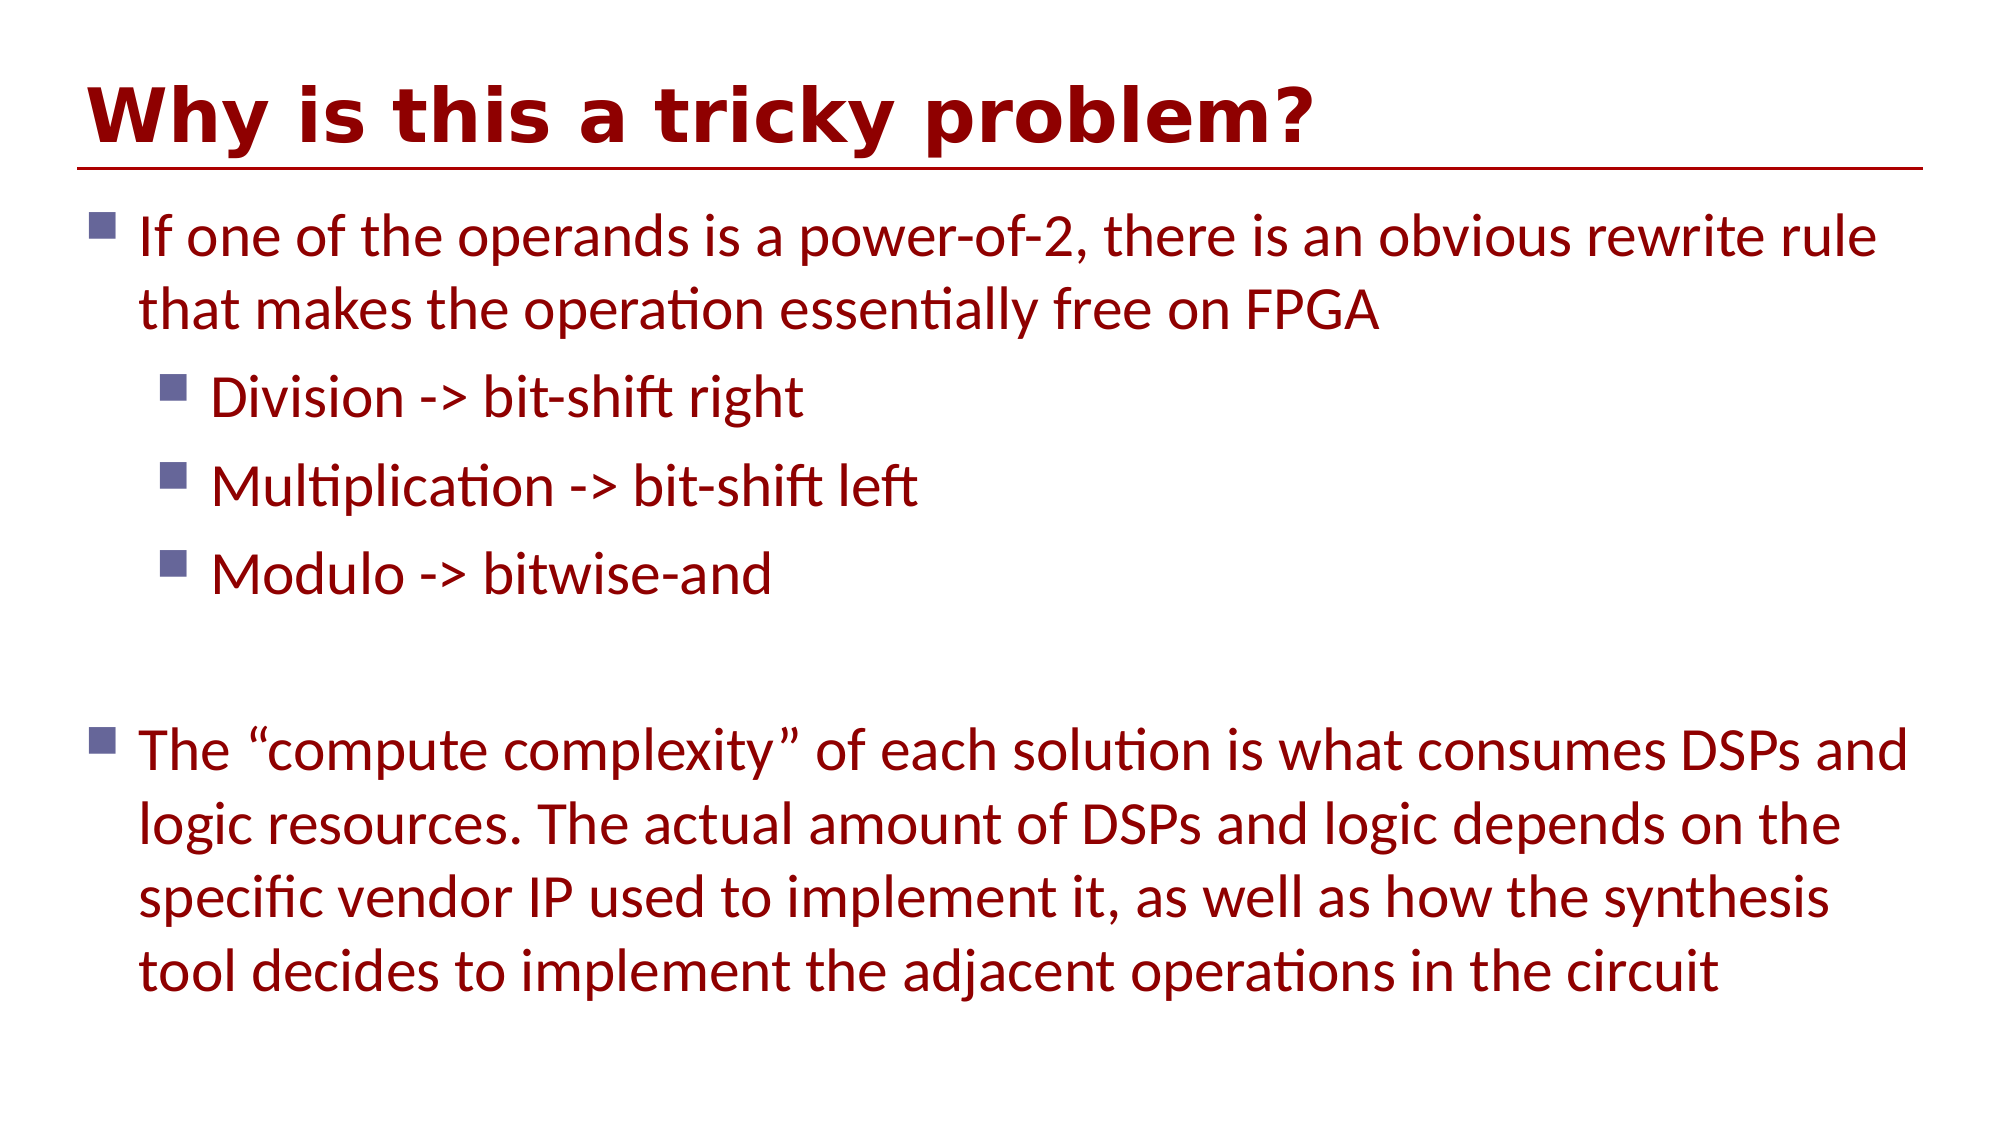

# Why is this a tricky problem?
If one of the operands is a power-of-2, there is an obvious rewrite rule that makes the operation essentially free on FPGA
Division -> bit-shift right
Multiplication -> bit-shift left
Modulo -> bitwise-and

The “compute complexity” of each solution is what consumes DSPs and logic resources. The actual amount of DSPs and logic depends on the specific vendor IP used to implement it, as well as how the synthesis tool decides to implement the adjacent operations in the circuit
168